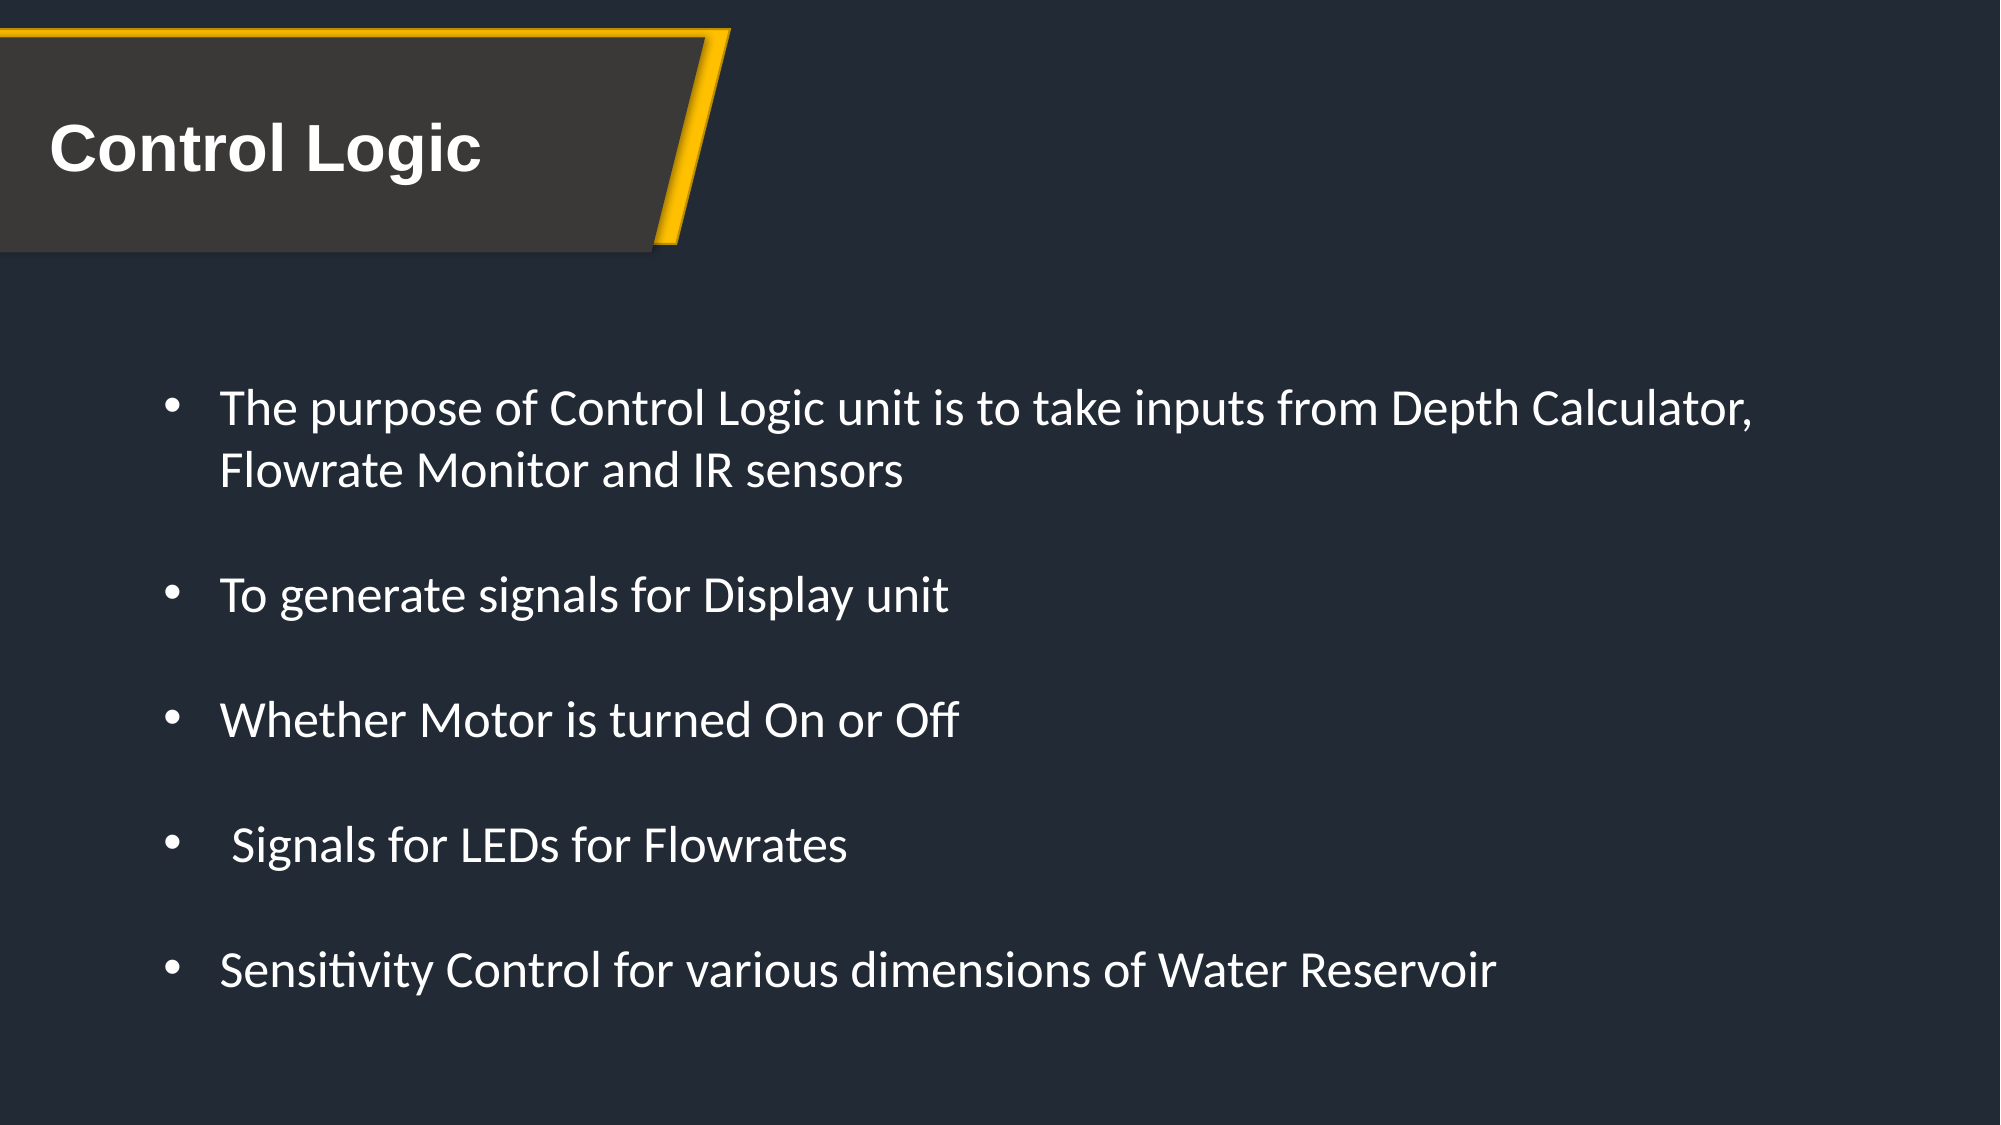

Control Logic
The purpose of Control Logic unit is to take inputs from Depth Calculator, Flowrate Monitor and IR sensors

To generate signals for Display unit

Whether Motor is turned On or Off

 Signals for LEDs for Flowrates

Sensitivity Control for various dimensions of Water Reservoir